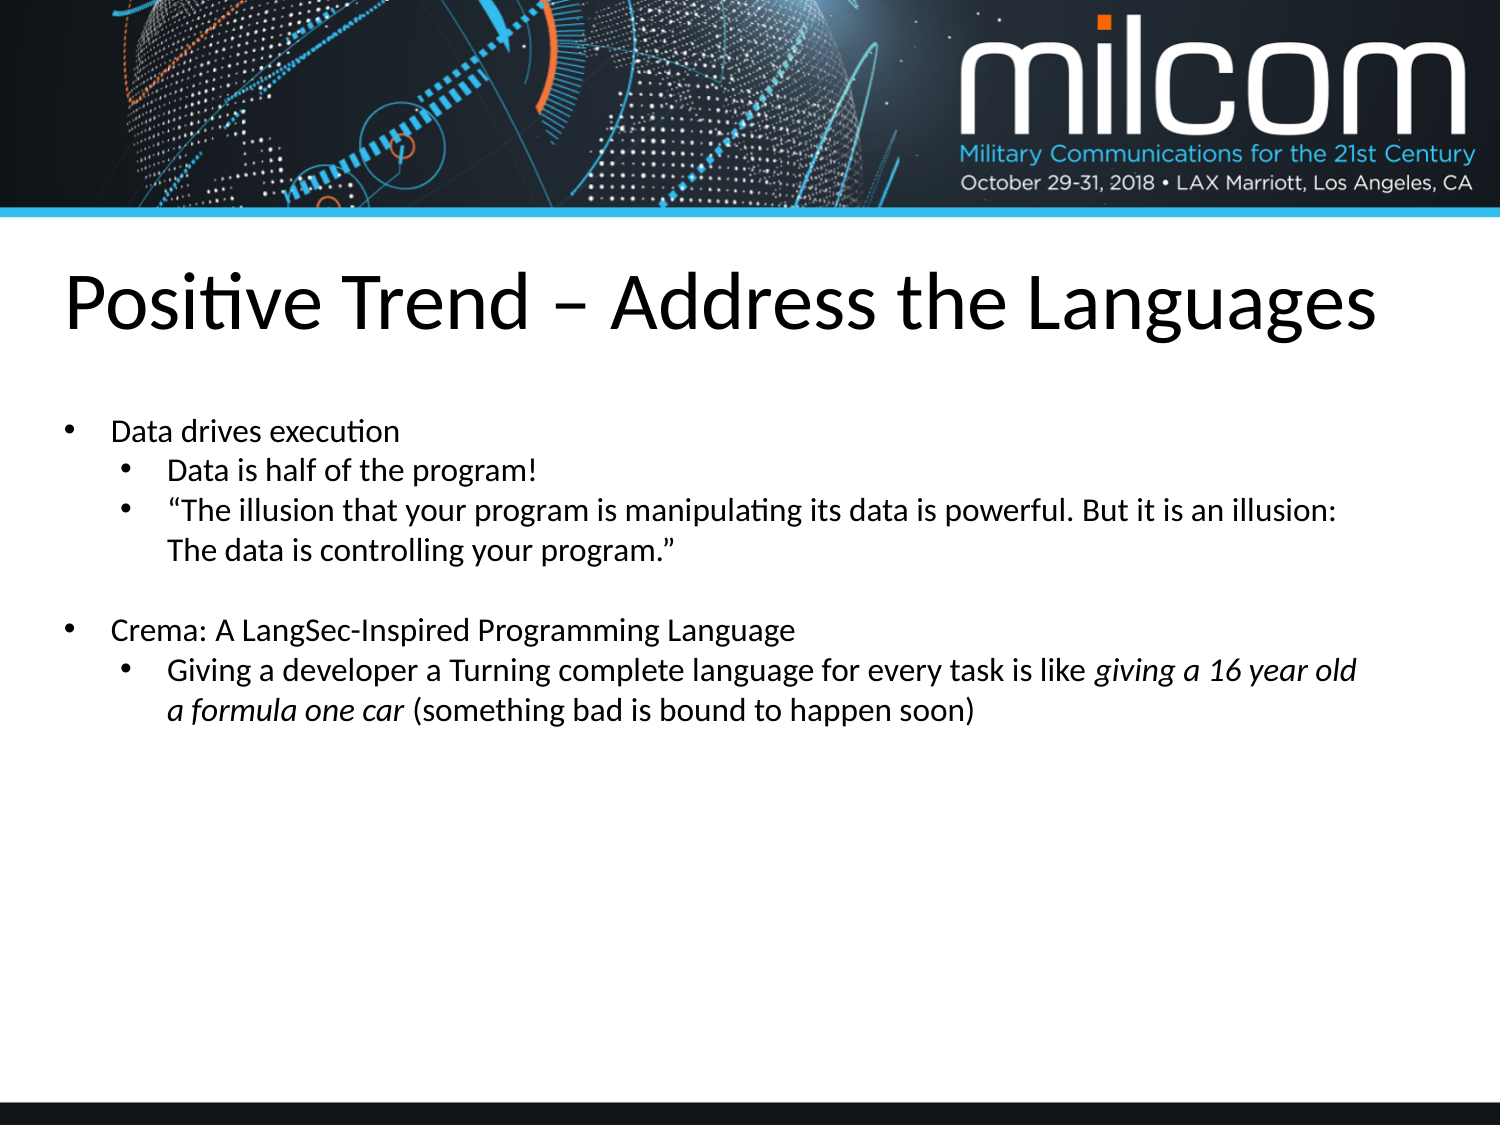

# Positive Trend – Address the Languages
Data drives execution
Data is half of the program!
“The illusion that your program is manipulating its data is powerful. But it is an illusion: The data is controlling your program.”

Crema: A LangSec-Inspired Programming Language
Giving a developer a Turning complete language for every task is like giving a 16 year old a formula one car (something bad is bound to happen soon)